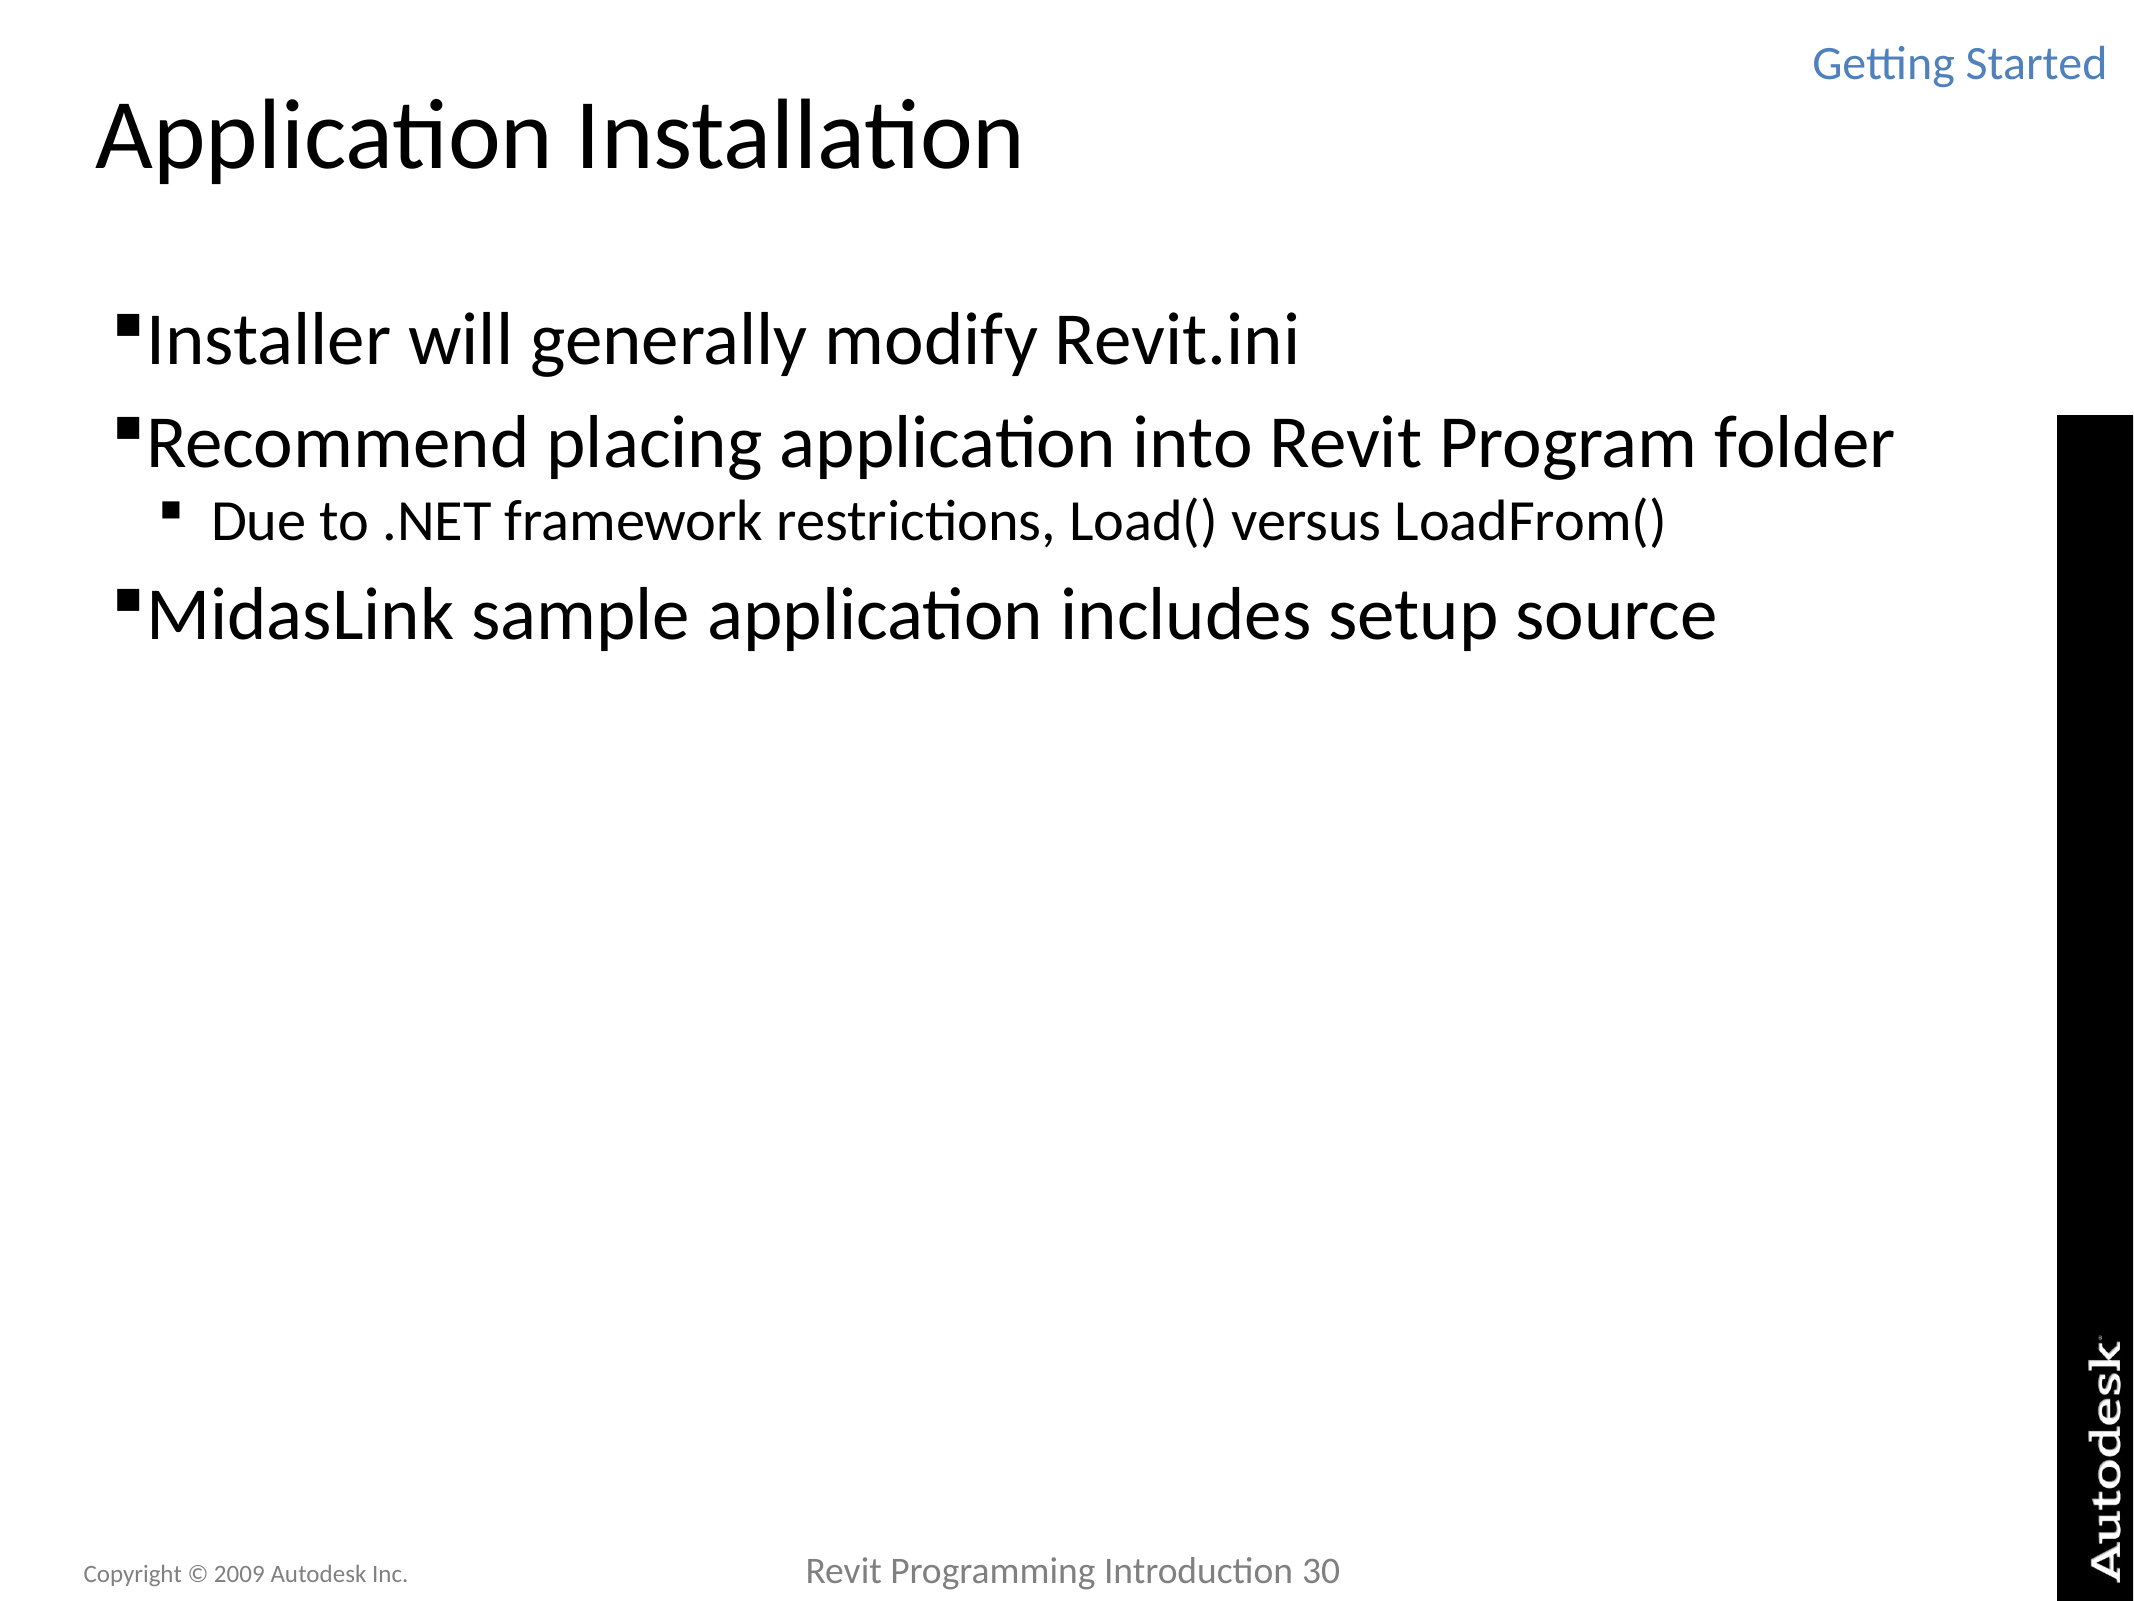

Getting Started
# Application Installation
Installer will generally modify Revit.ini
Recommend placing application into Revit Program folder
Due to .NET framework restrictions, Load() versus LoadFrom()
MidasLink sample application includes setup source